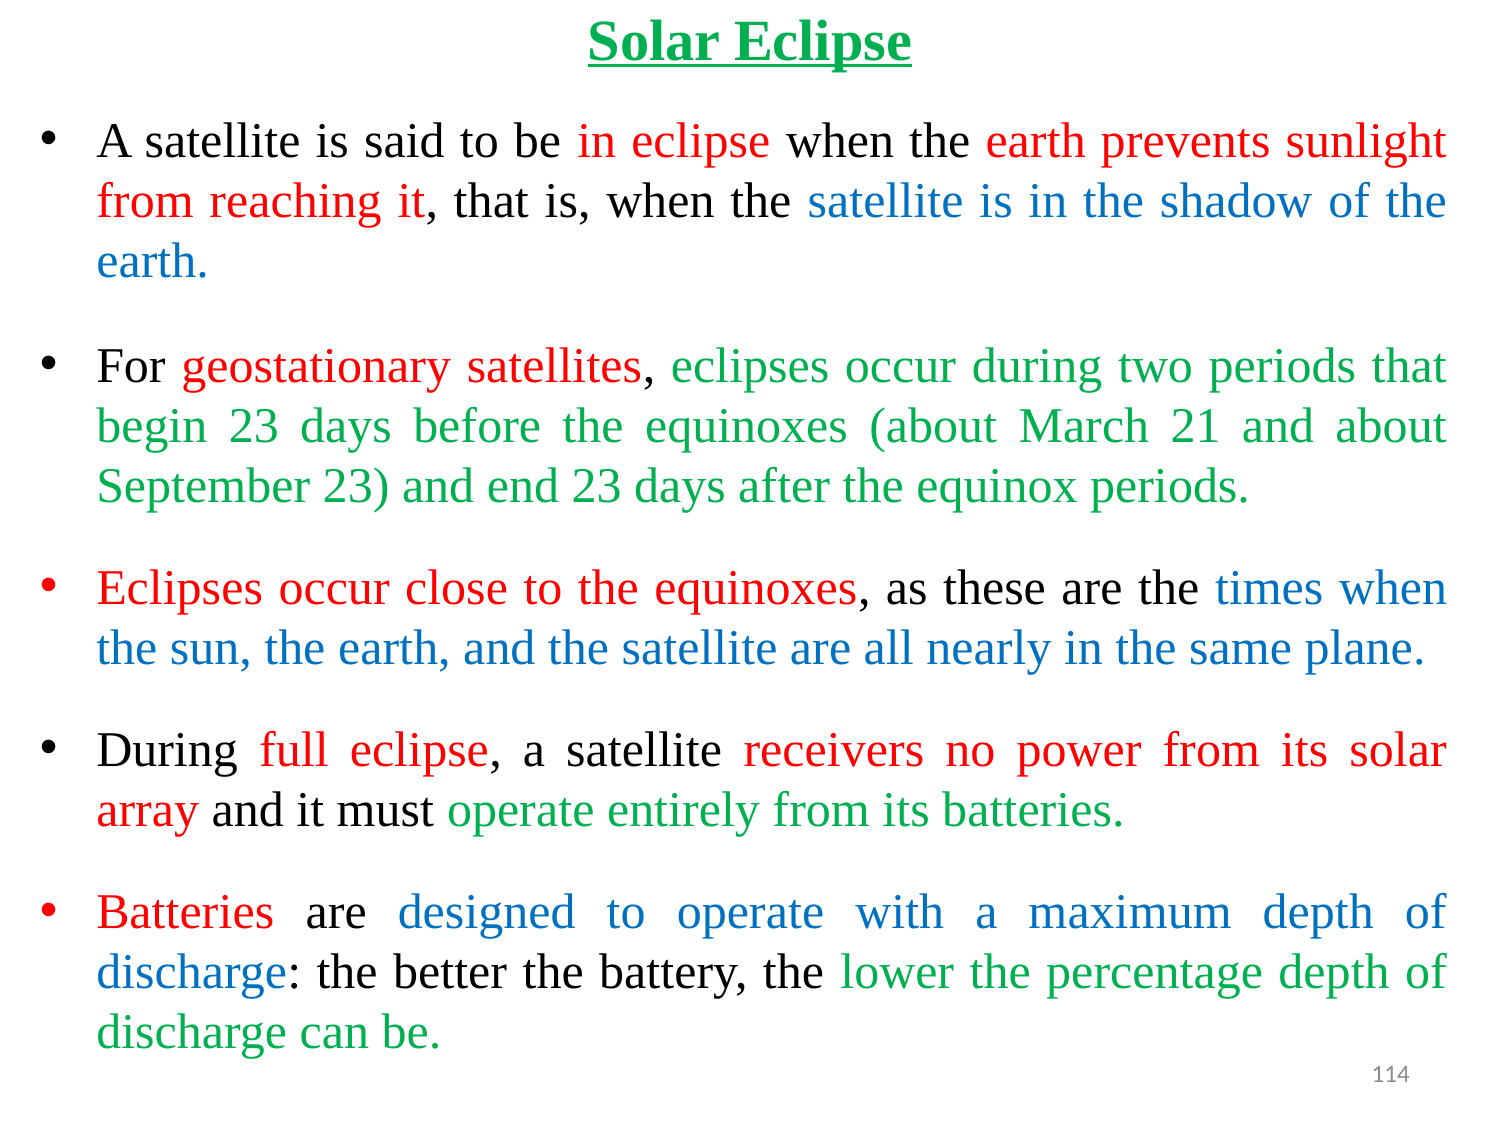

# Solar Eclipse
A satellite is said to be in eclipse when the earth prevents sunlight from reaching it, that is, when the satellite is in the shadow of the earth.

For geostationary satellites, eclipses occur during two periods that begin 23 days before the equinoxes (about March 21 and about September 23) and end 23 days after the equinox periods.

Eclipses occur close to the equinoxes, as these are the times when the sun, the earth, and the satellite are all nearly in the same plane.

During full eclipse, a satellite receivers no power from its solar array and it must operate entirely from its batteries.

Batteries are designed to operate with a maximum depth of discharge: the better the battery, the lower the percentage depth of discharge can be.
114